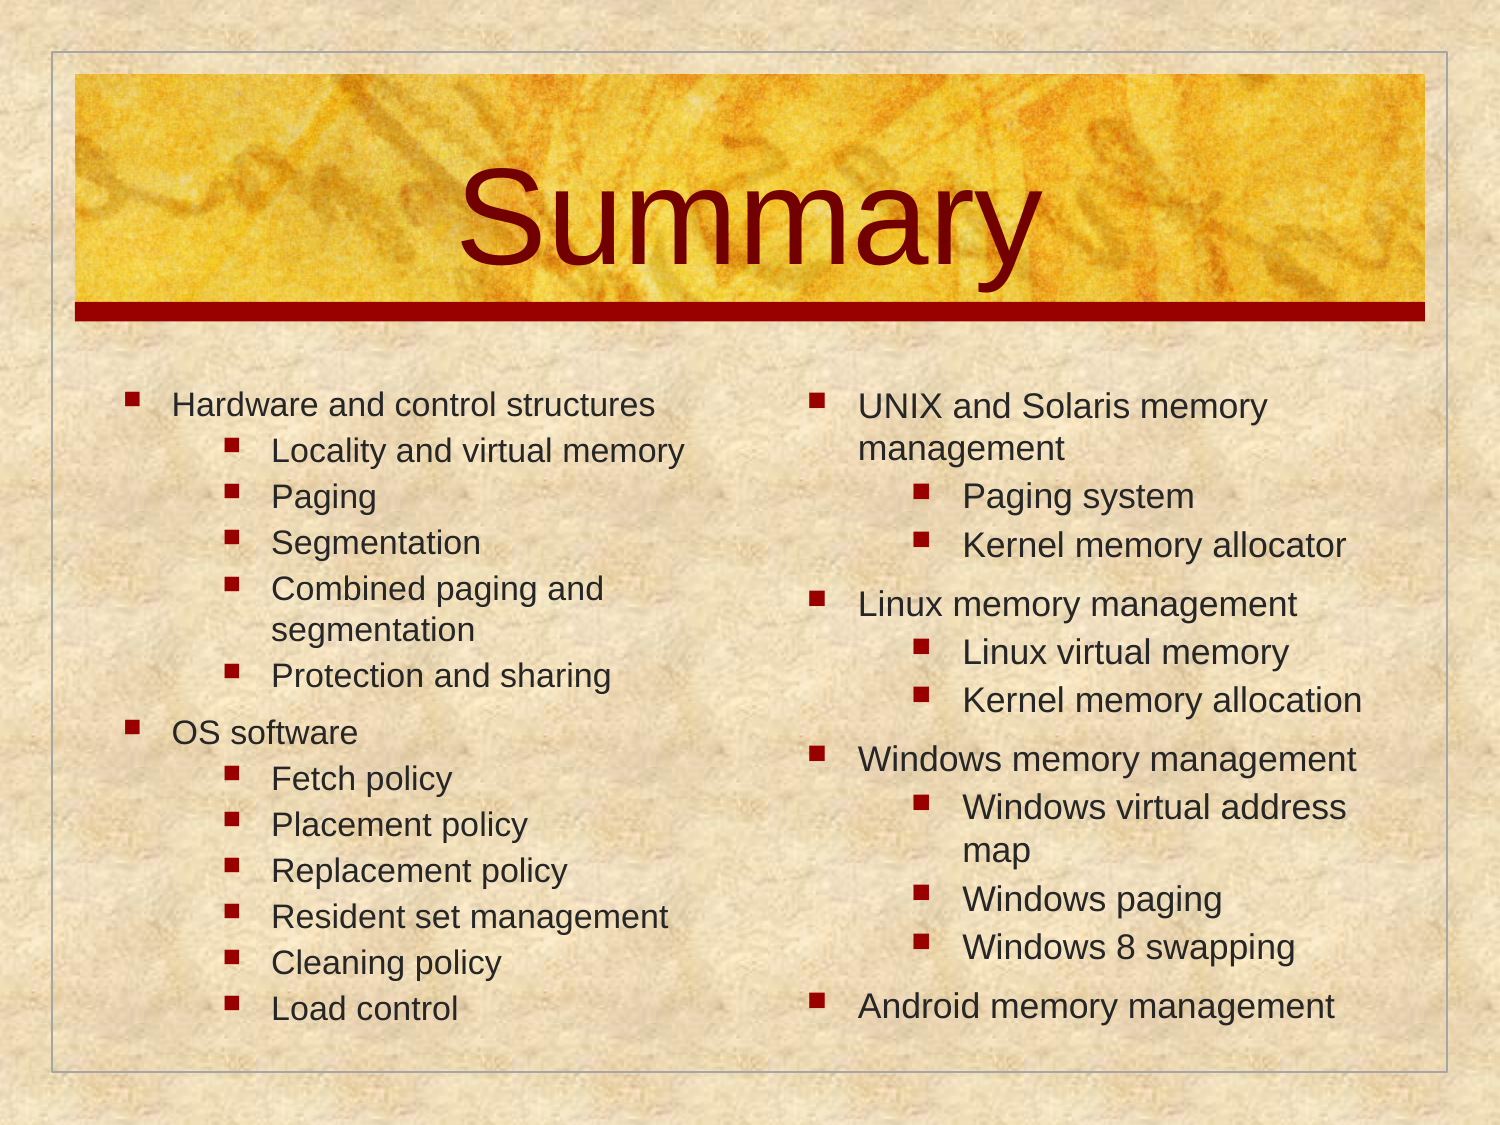

# Summary
Hardware and control structures
Locality and virtual memory
Paging
Segmentation
Combined paging and segmentation
Protection and sharing
OS software
Fetch policy
Placement policy
Replacement policy
Resident set management
Cleaning policy
Load control
UNIX and Solaris memory management
Paging system
Kernel memory allocator
Linux memory management
Linux virtual memory
Kernel memory allocation
Windows memory management
Windows virtual address map
Windows paging
Windows 8 swapping
Android memory management